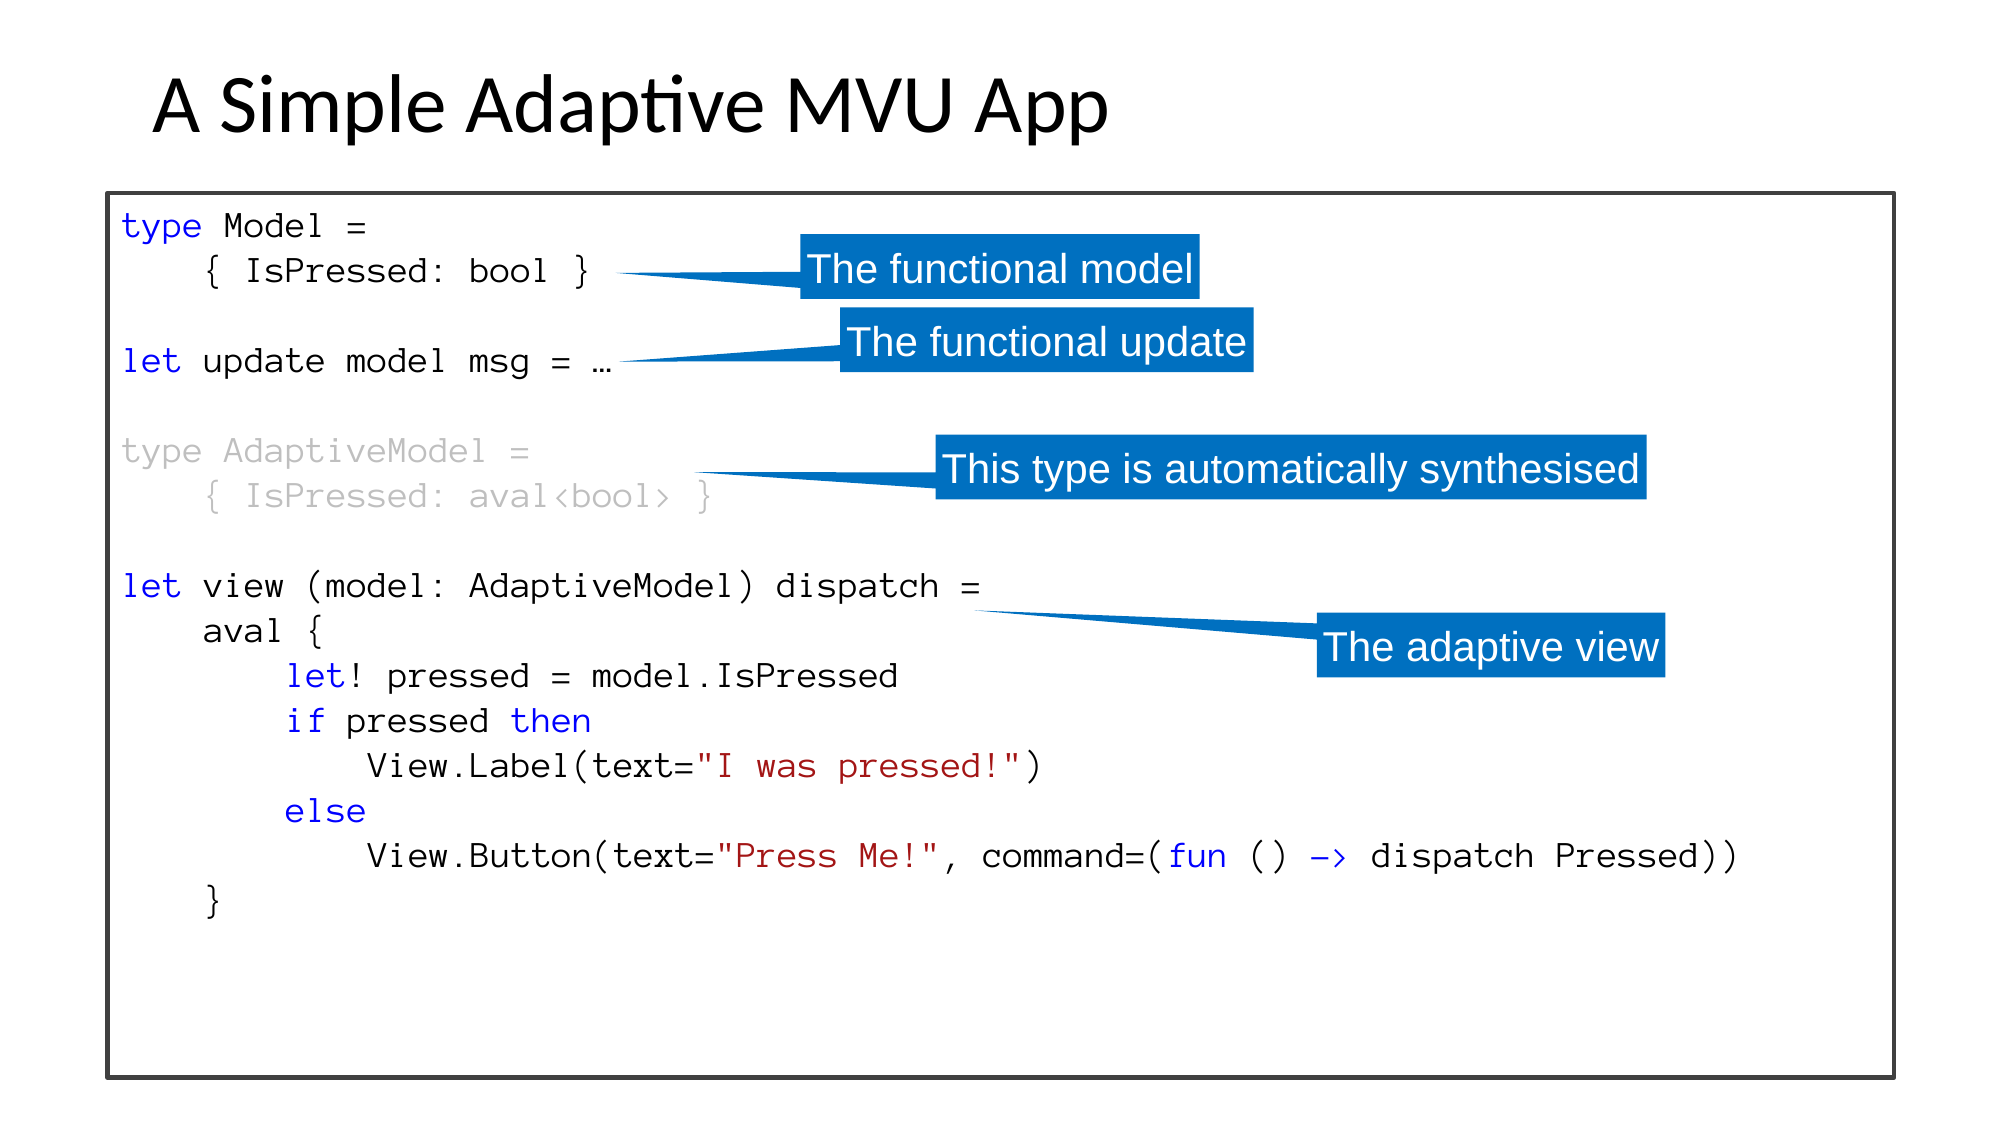

# A Simple Adaptive MVU App
type Model =
    { IsPressed: bool }

let update model msg = …

type AdaptiveModel =
    { IsPressed: aval<bool> }

let view (model: AdaptiveModel) dispatch =
    aval {
        let! pressed = model.IsPressed
        if pressed then
            View.Label(text="I was pressed!")
        else
            View.Button(text="Press Me!", command=(fun () -> dispatch Pressed))
    }
The functional model

The functional update
This type is automatically synthesised
The adaptive view